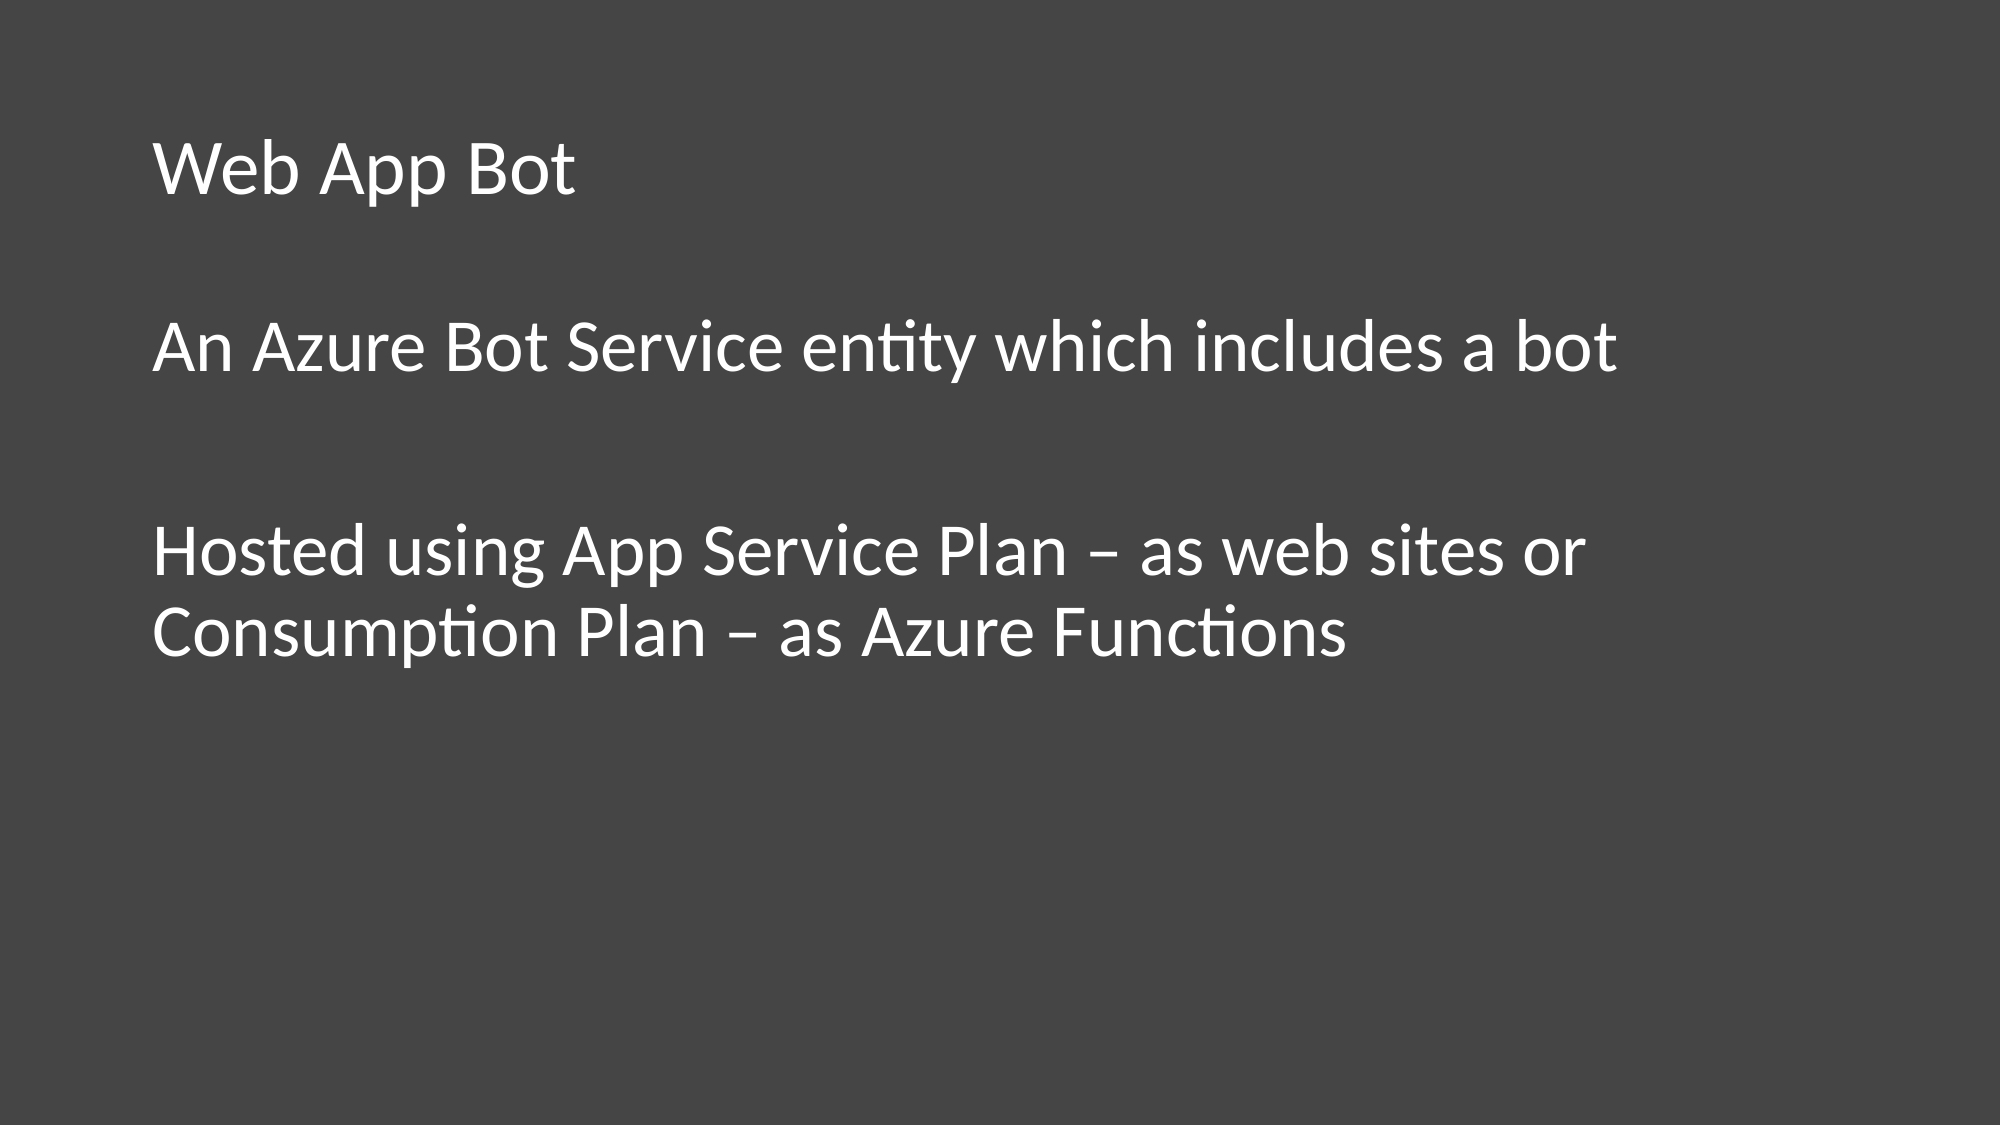

# Web App Bot
An Azure Bot Service entity which includes a bot

Hosted using App Service Plan – as web sites or  Consumption Plan – as Azure Functions